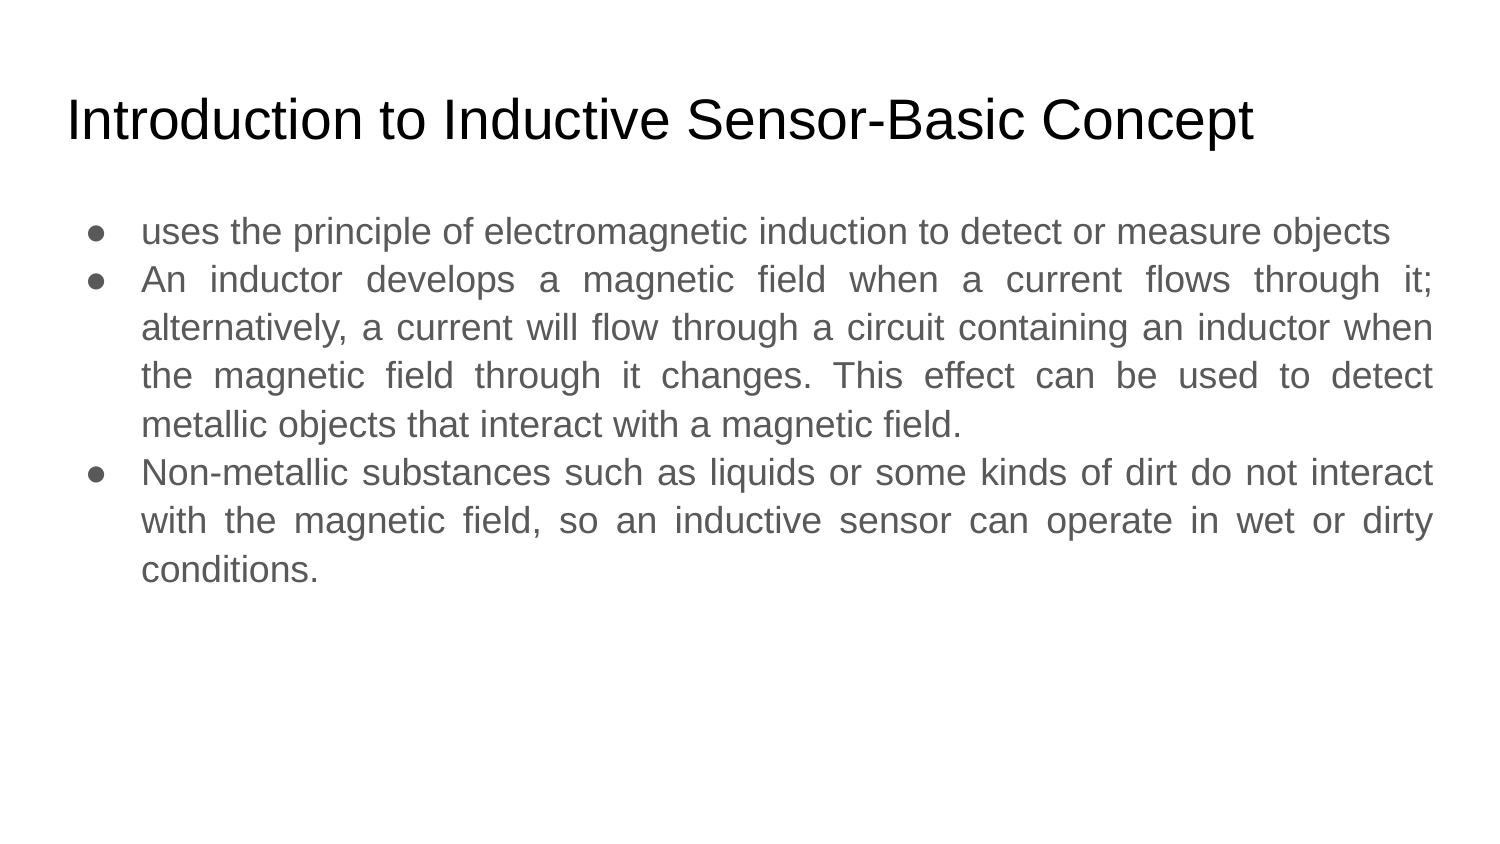

# Introduction to Inductive Sensor-Basic Concept
uses the principle of electromagnetic induction to detect or measure objects
An inductor develops a magnetic field when a current flows through it; alternatively, a current will flow through a circuit containing an inductor when the magnetic field through it changes. This effect can be used to detect metallic objects that interact with a magnetic field.
Non-metallic substances such as liquids or some kinds of dirt do not interact with the magnetic field, so an inductive sensor can operate in wet or dirty conditions.